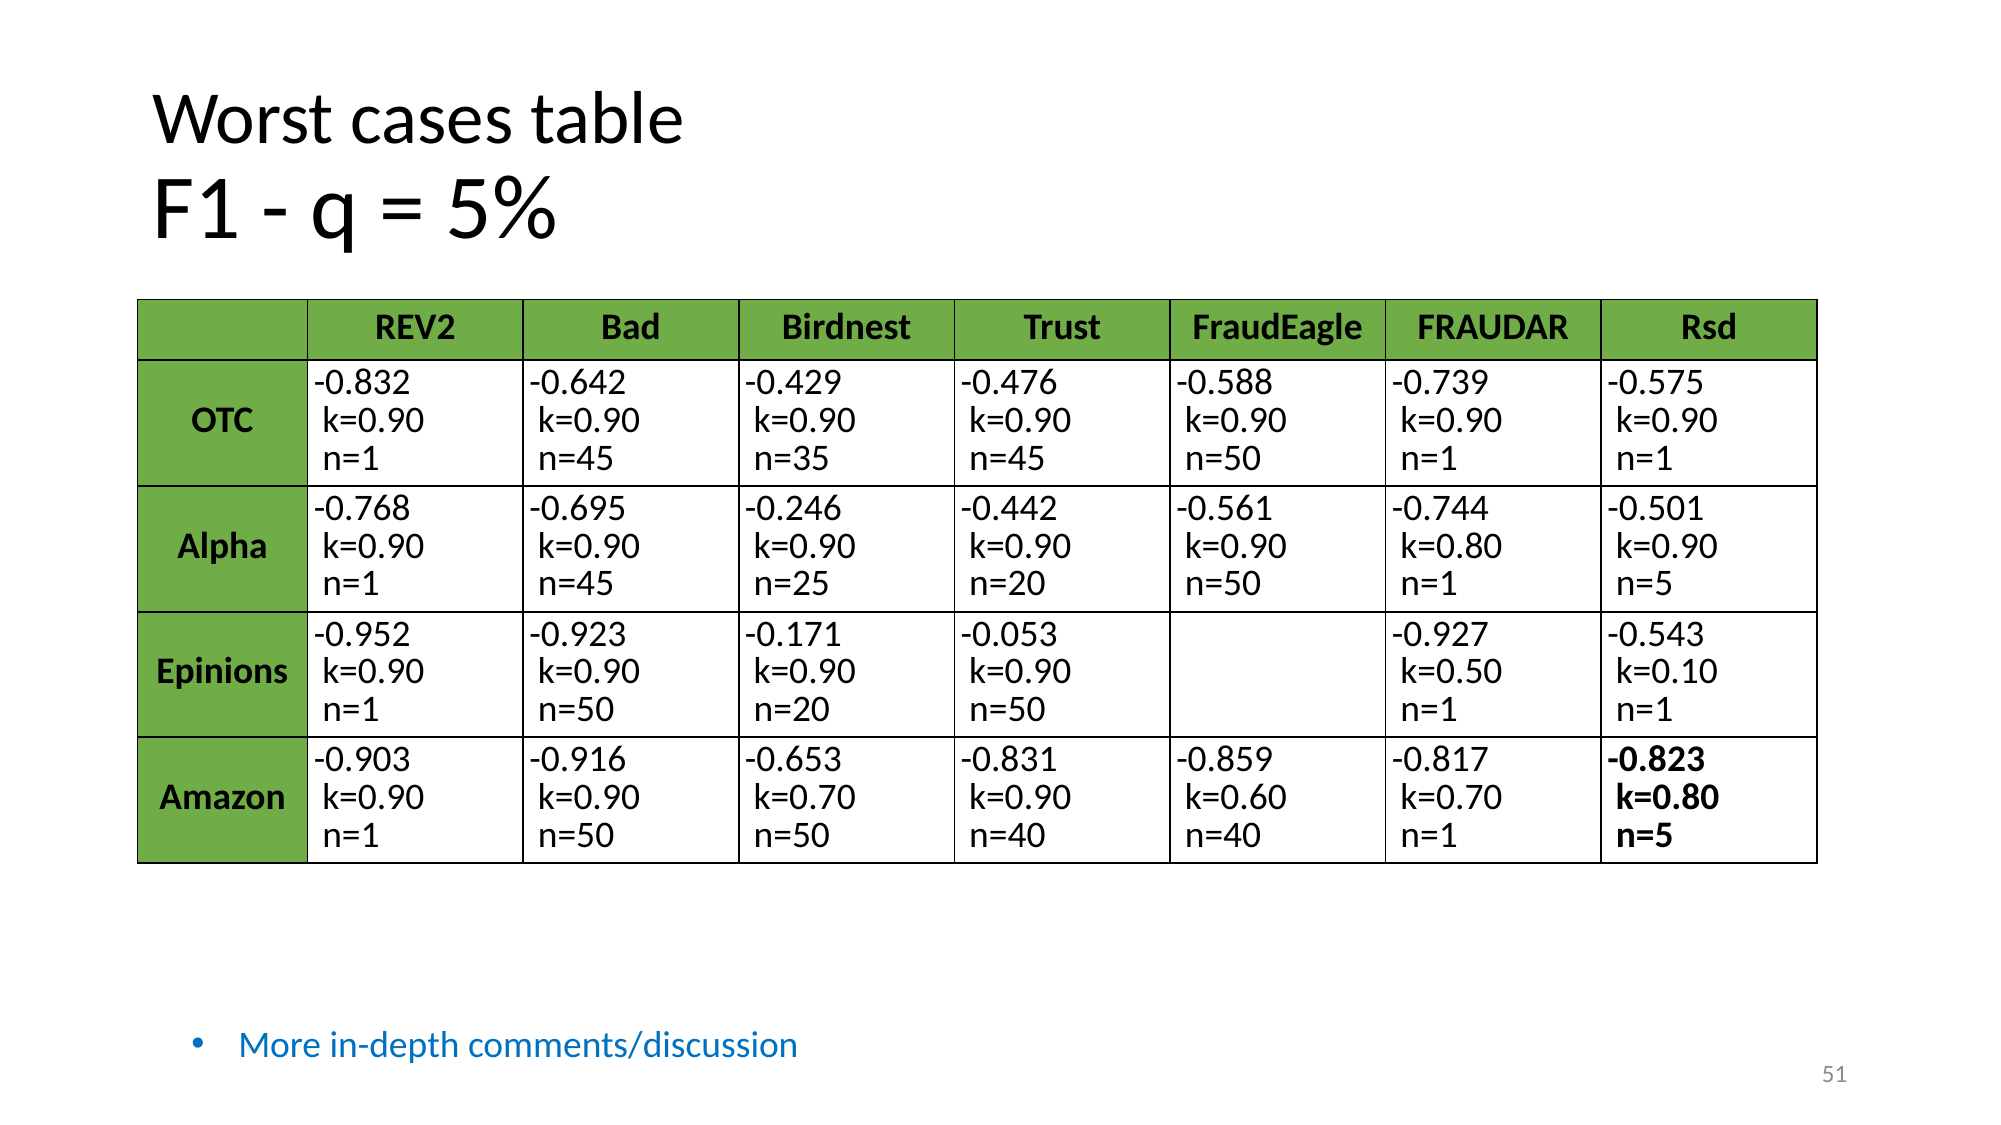

# Worst cases table F1 - q = 5%

|  | REV2 | Bad | Birdnest | Trust | FraudEagle | FRAUDAR | Rsd |
| --- | --- | --- | --- | --- | --- | --- | --- |
| OTC | -0.832   k=0.90   n=1 | -0.642   k=0.90   n=45 | -0.429   k=0.90   n=35 | -0.476   k=0.90   n=45 | -0.588   k=0.90   n=50 | -0.739   k=0.90   n=1 | -0.575   k=0.90   n=1 |
| Alpha | -0.768   k=0.90   n=1 | -0.695   k=0.90   n=45 | -0.246   k=0.90   n=25 | -0.442   k=0.90   n=20 | -0.561   k=0.90   n=50 | -0.744   k=0.80   n=1 | -0.501   k=0.90   n=5 |
| Epinions | -0.952   k=0.90   n=1 | -0.923   k=0.90   n=50 | -0.171   k=0.90   n=20 | -0.053   k=0.90   n=50 |  | -0.927   k=0.50   n=1 | -0.543   k=0.10   n=1 |
| Amazon | -0.903   k=0.90   n=1 | -0.916   k=0.90   n=50 | -0.653   k=0.70   n=50 | -0.831   k=0.90   n=40 | -0.859   k=0.60   n=40 | -0.817   k=0.70   n=1 | -0.823   k=0.80   n=5 |
More in-depth comments/discussion
51